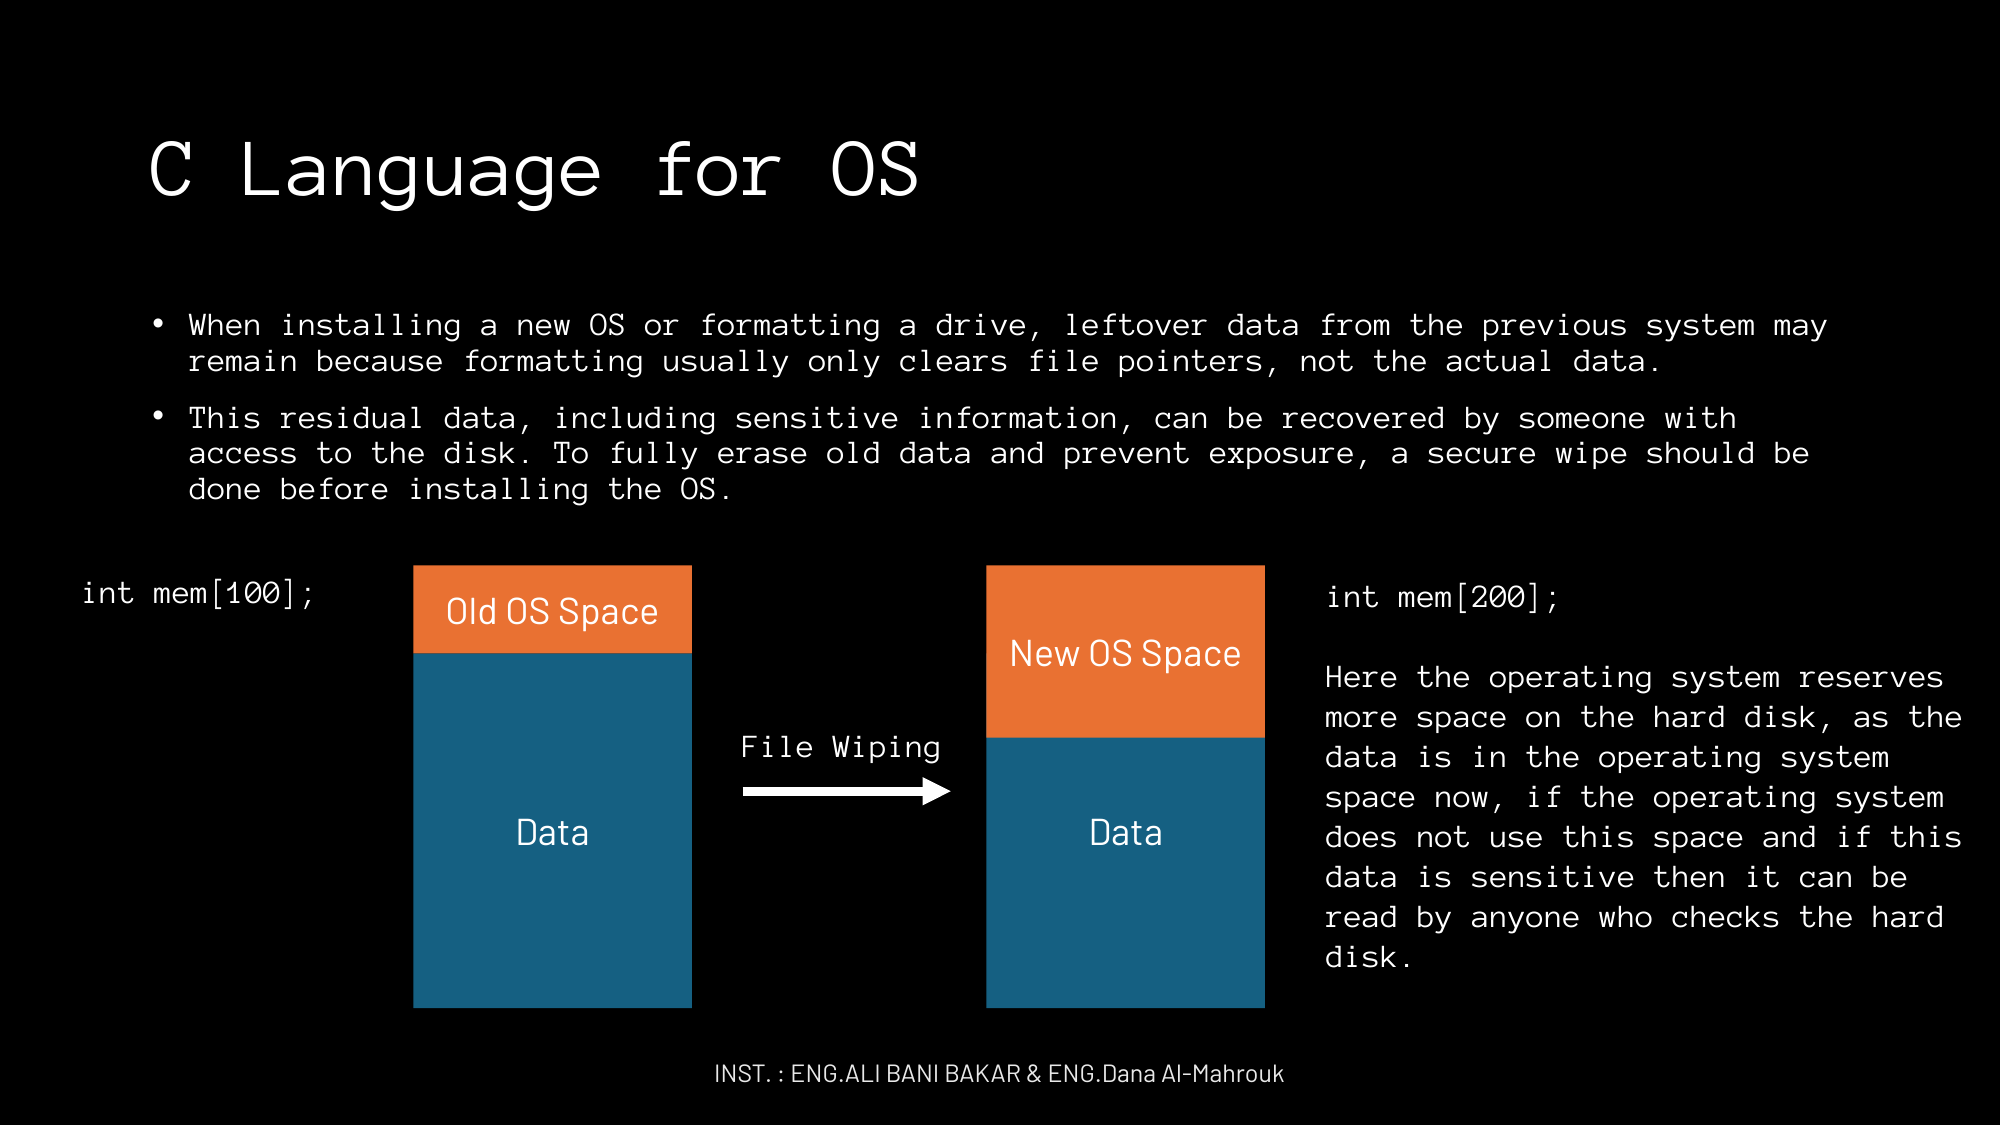

# C Language for OS
When installing a new OS or formatting a drive, leftover data from the previous system may remain because formatting usually only clears file pointers, not the actual data.
This residual data, including sensitive information, can be recovered by someone with access to the disk. To fully erase old data and prevent exposure, a secure wipe should be done before installing the OS.
int mem[100];

Old OS Space
New OS Space
int mem[200];

Here the operating system reserves more space on the hard disk, as the data is in the operating system space now, if the operating system does not use this space and if this data is sensitive then it can be read by anyone who checks the hard disk.
Data
Data
File Wiping
INST. : ENG.ALI BANI BAKAR & ENG.Dana Al-Mahrouk